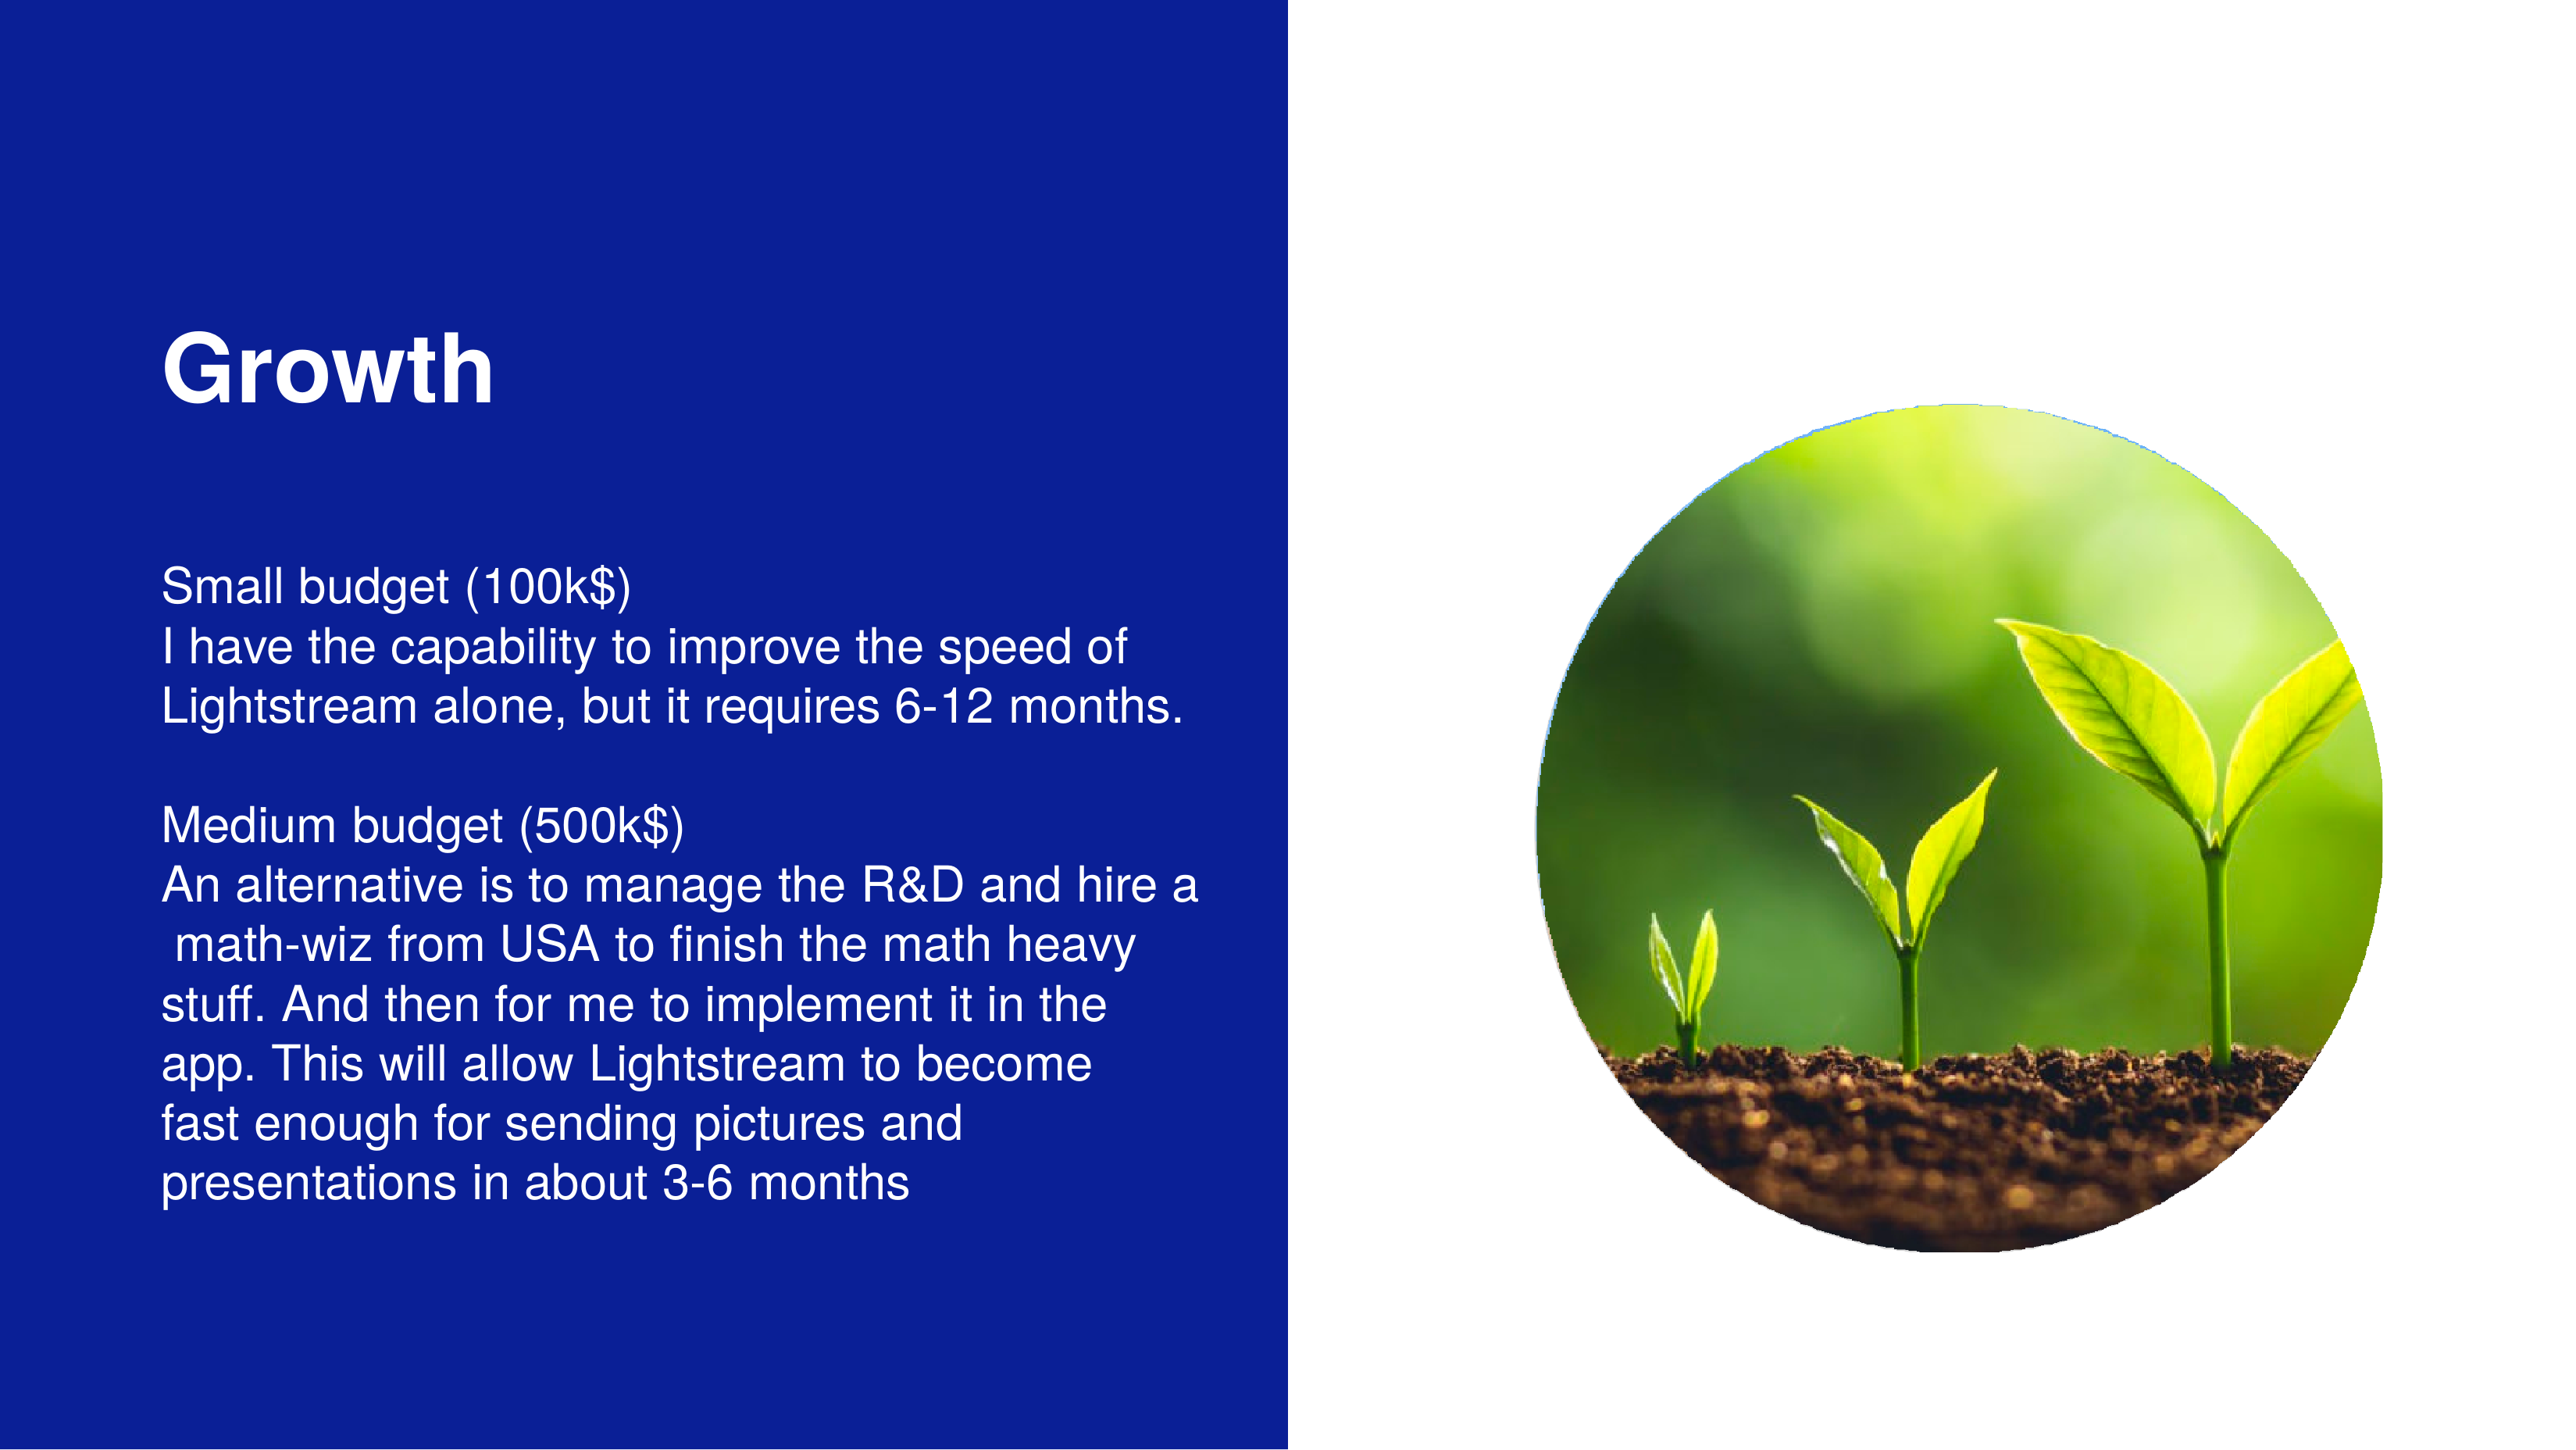

# Growth

Small budget (100k$)
I have the capability to improve the speed of  Lightstream alone, but it requires 6-12 months.

Medium budget (500k$)
An alternative is to manage the R&D and hire a  math-wiz from USA to finish the math heavy  stuﬀ. And then for me to implement it in the  app. This will allow Lightstream to become  fast enough for sending pictures and  presentations in about 3-6 months